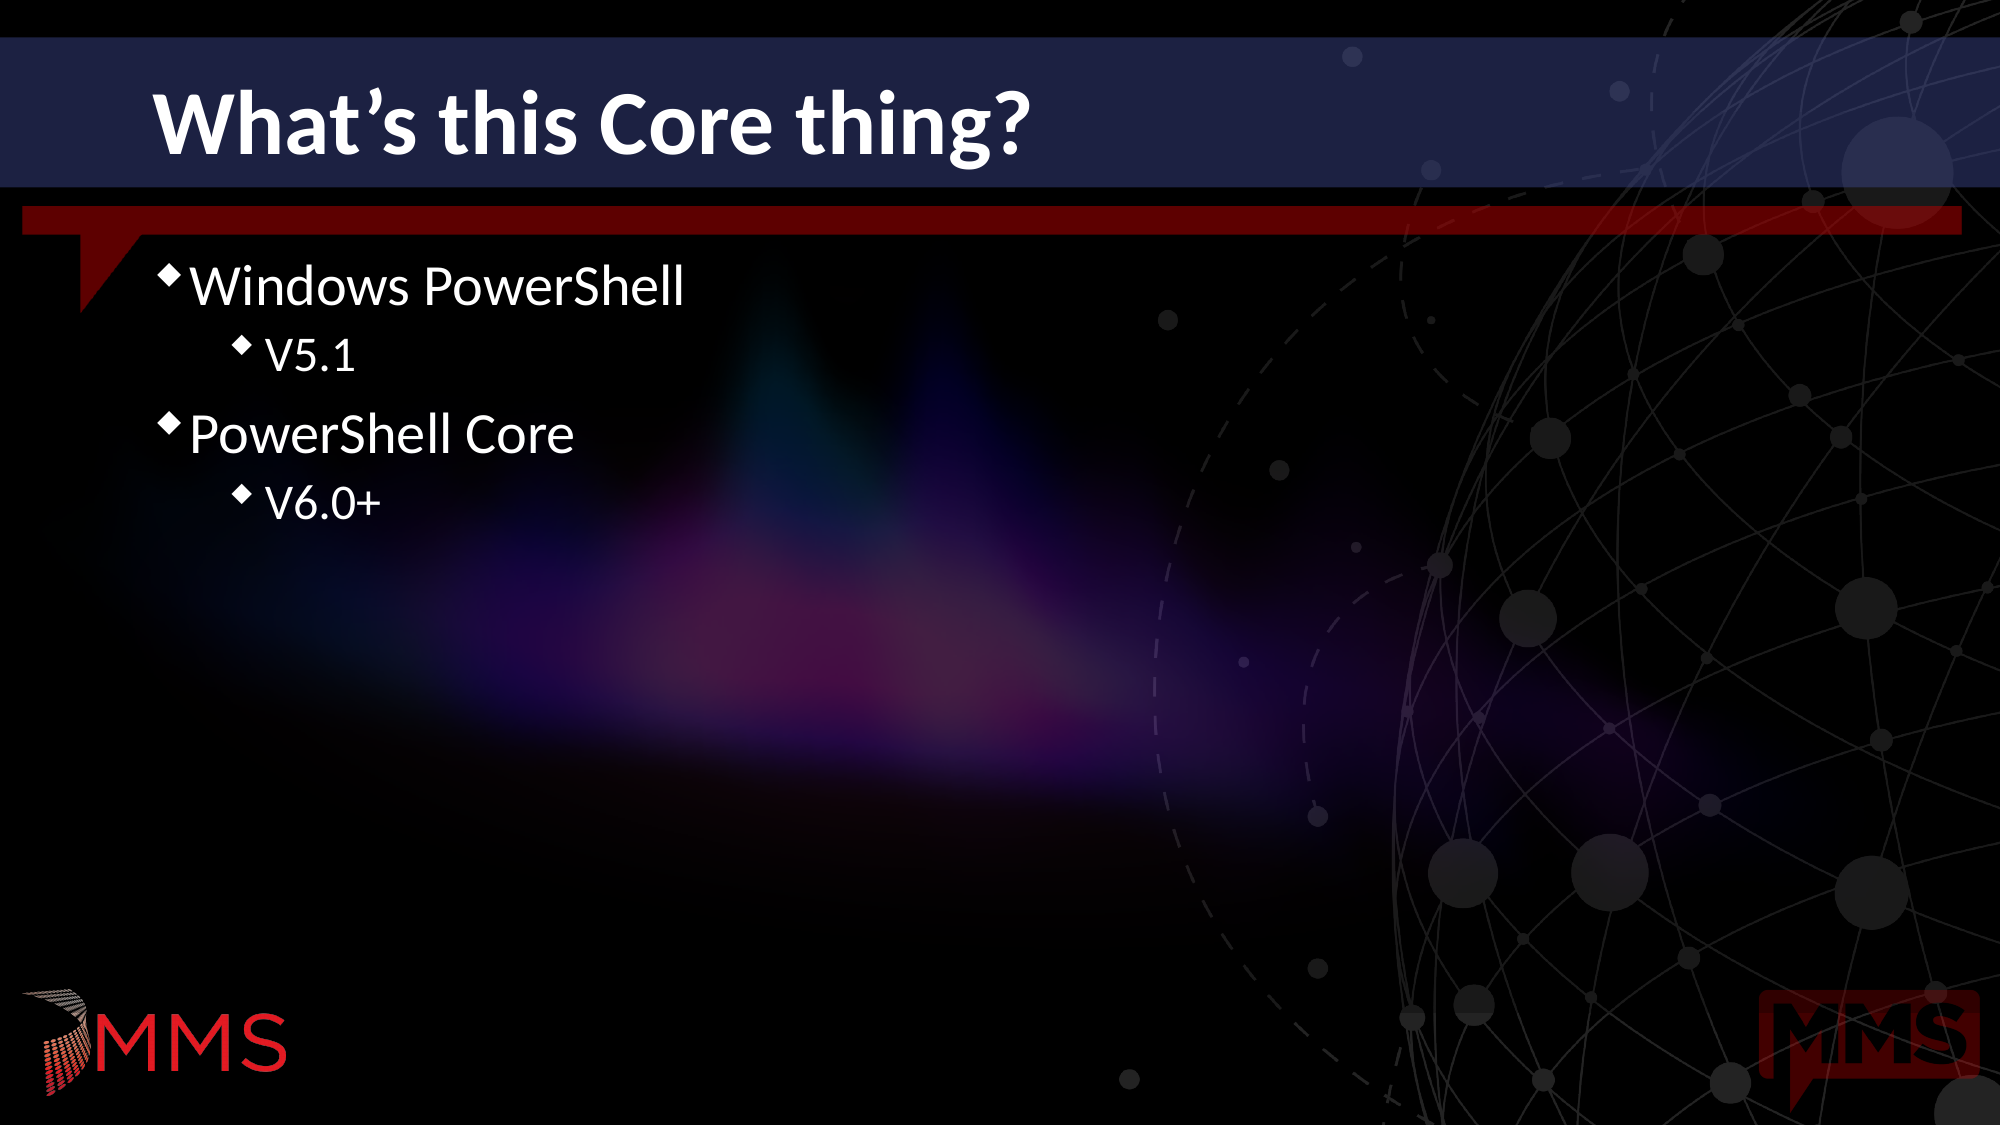

# What’s this Core thing?
Windows PowerShell
V5.1
PowerShell Core
V6.0+